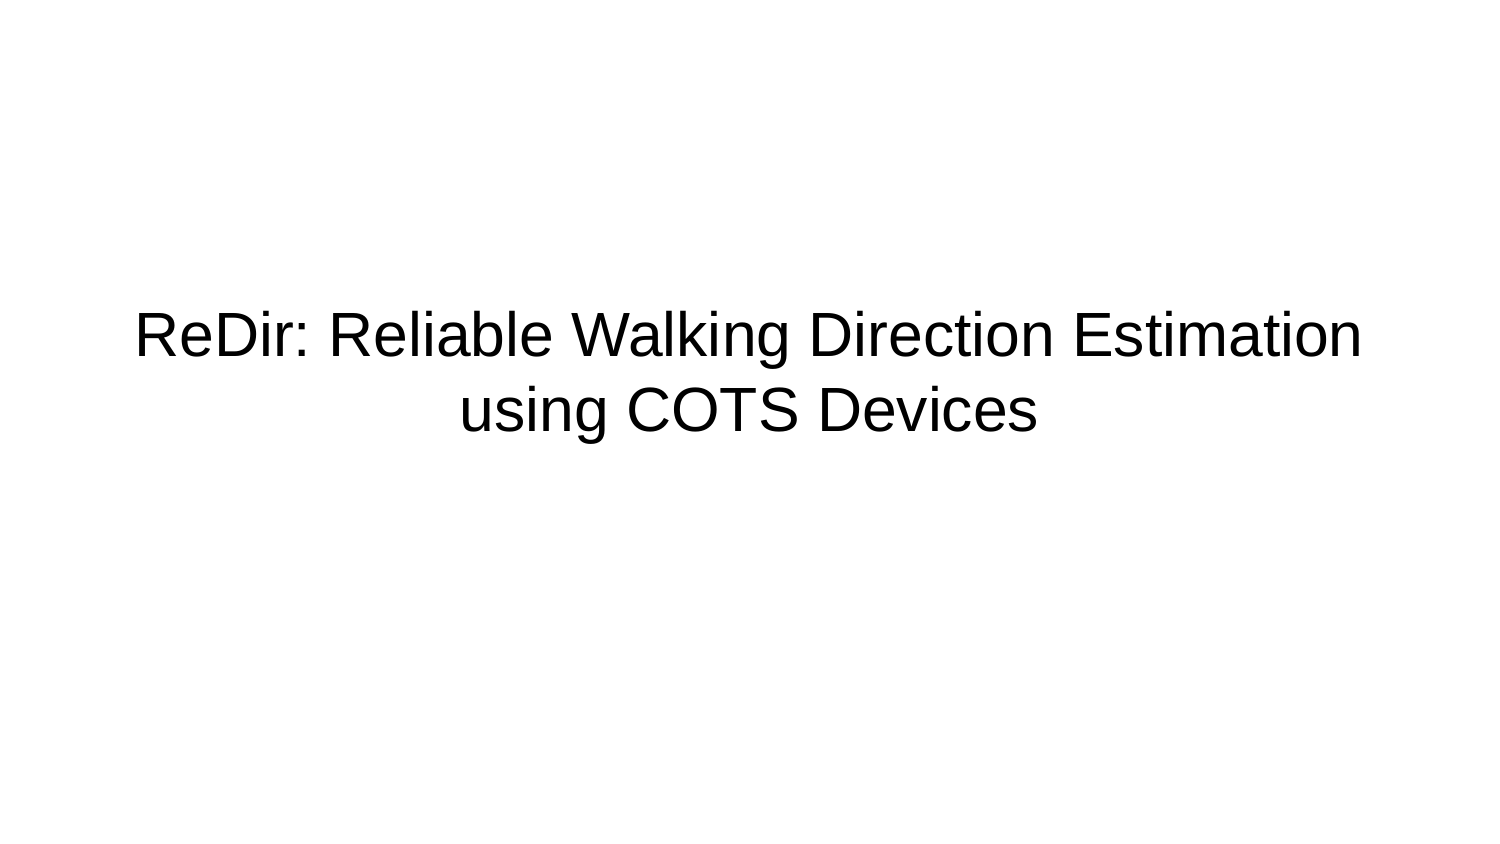

# ReDir: Reliable Walking Direction Estimation using COTS Devices